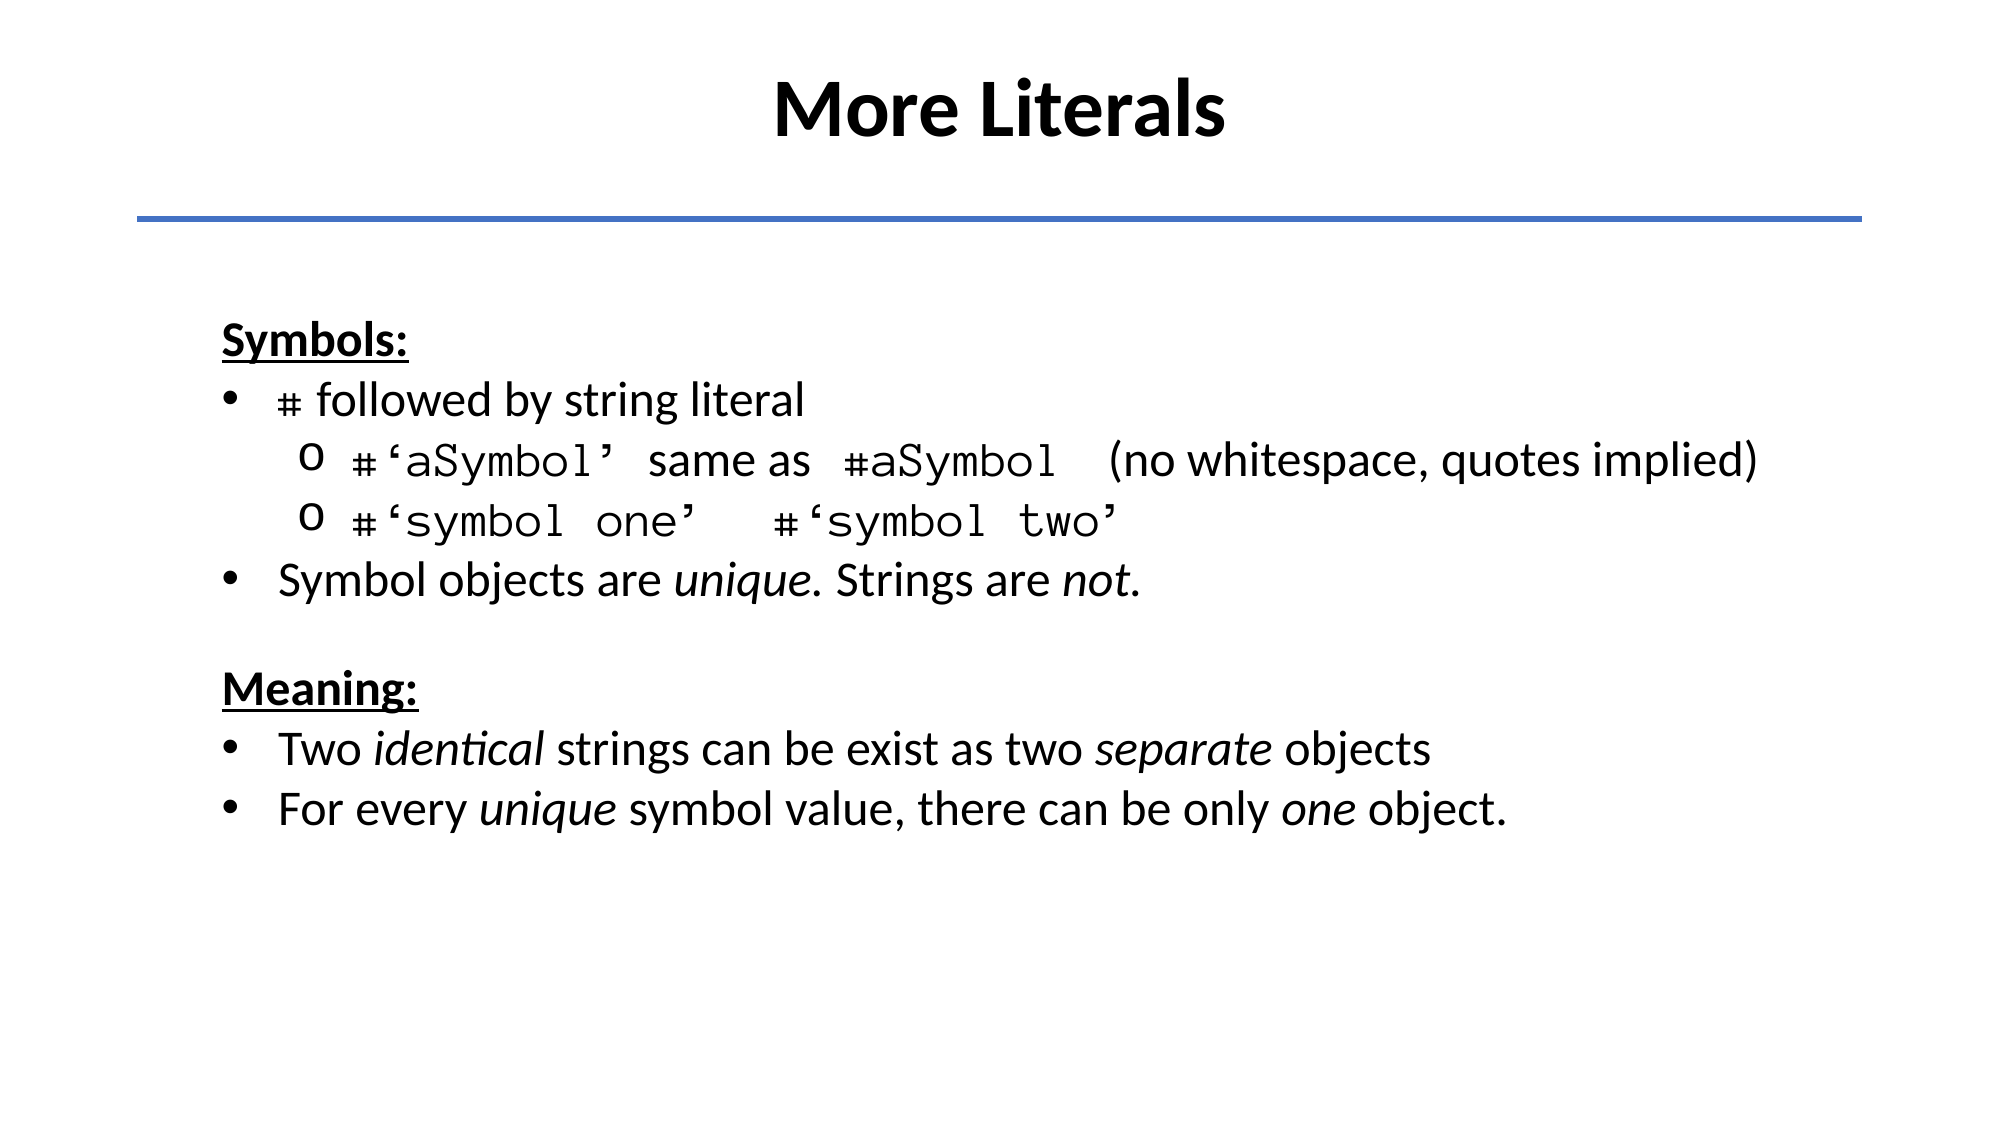

More Literals
Symbols:
# followed by string literal
#‘aSymbol’  same as   #aSymbol    (no whitespace, quotes implied)
#‘symbol one’      #‘symbol two’
Symbol objects are unique. Strings are not.
Meaning:
Two identical strings can be exist as two separate objects
For every unique symbol value, there can be only one object.